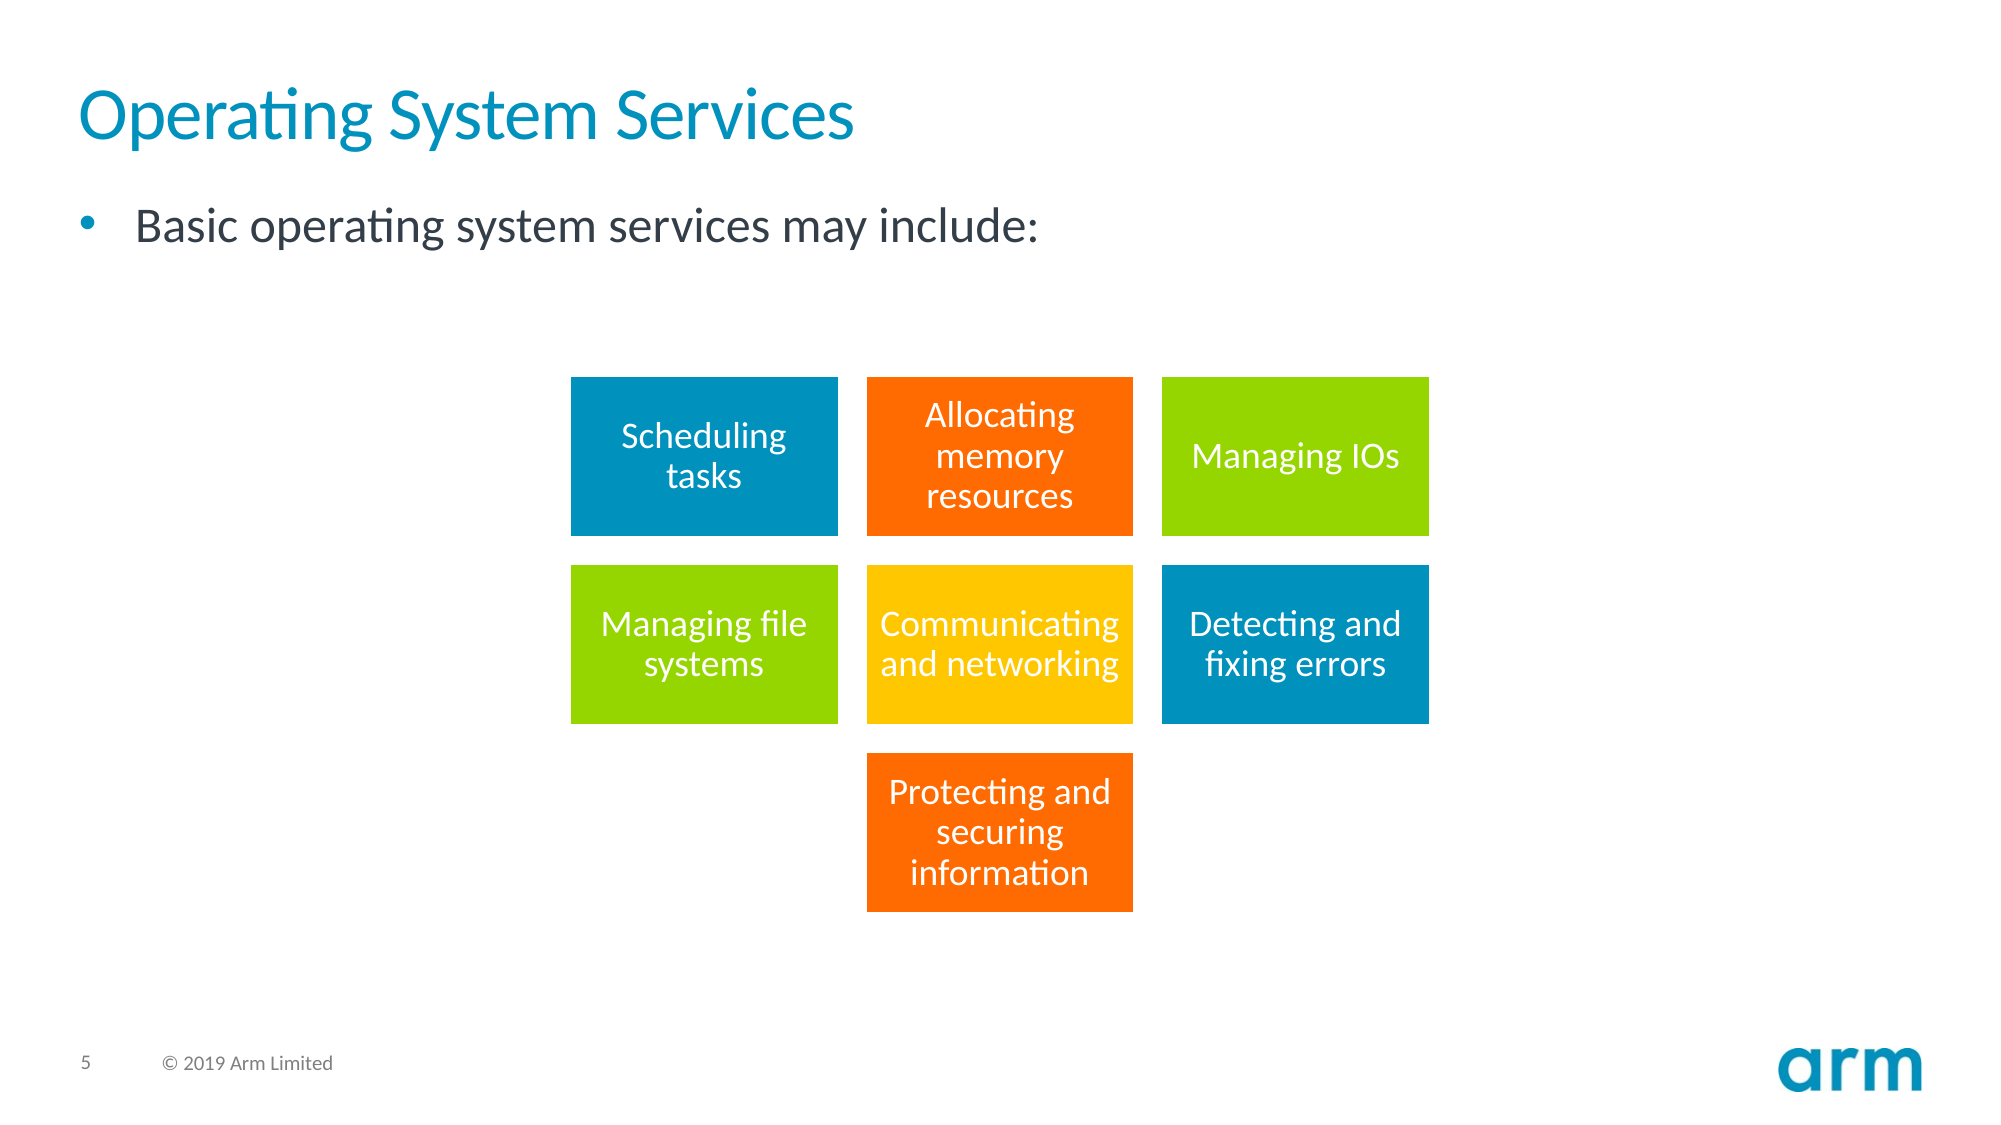

# Operating System Services
Basic operating system services may include:

Scheduling tasks
Allocating memory resources
Managing IOs
Managing file systems
Communicating and networking
Detecting and fixing errors
Protecting and securing information